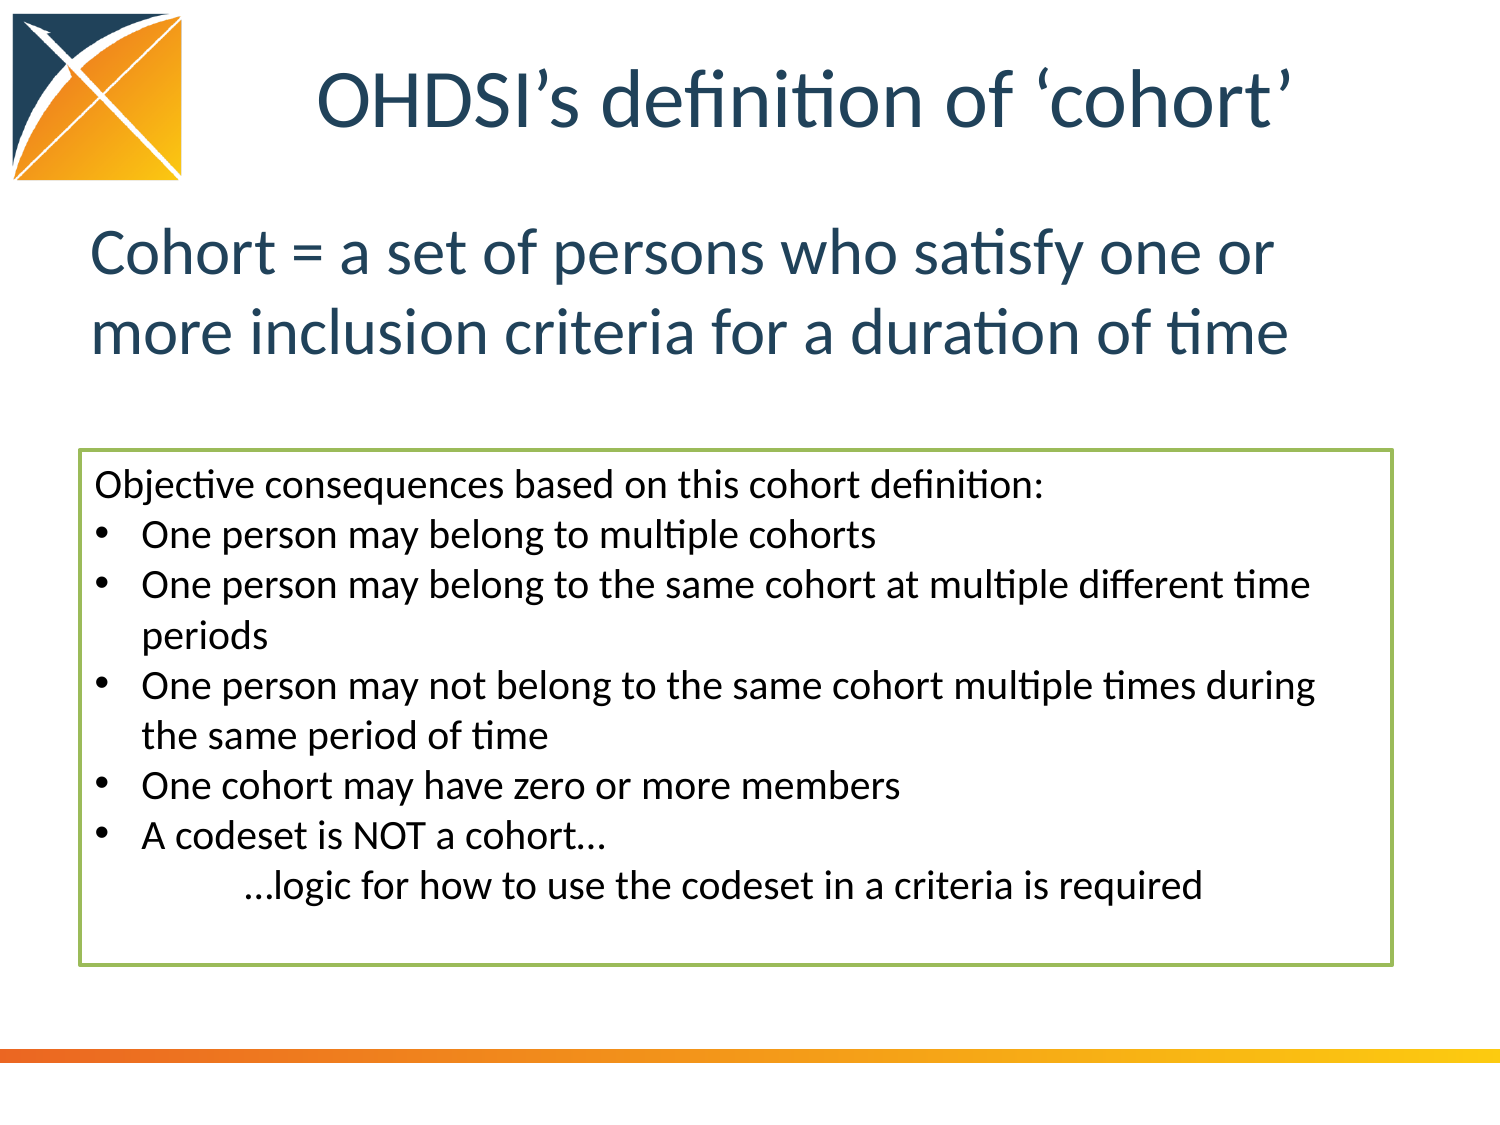

# OHDSI’s definition of ‘cohort’
Cohort = a set of persons who satisfy one or more inclusion criteria for a duration of time
Objective consequences based on this cohort definition:
One person may belong to multiple cohorts
One person may belong to the same cohort at multiple different time periods
One person may not belong to the same cohort multiple times during the same period of time
One cohort may have zero or more members
A codeset is NOT a cohort…
	…logic for how to use the codeset in a criteria is required